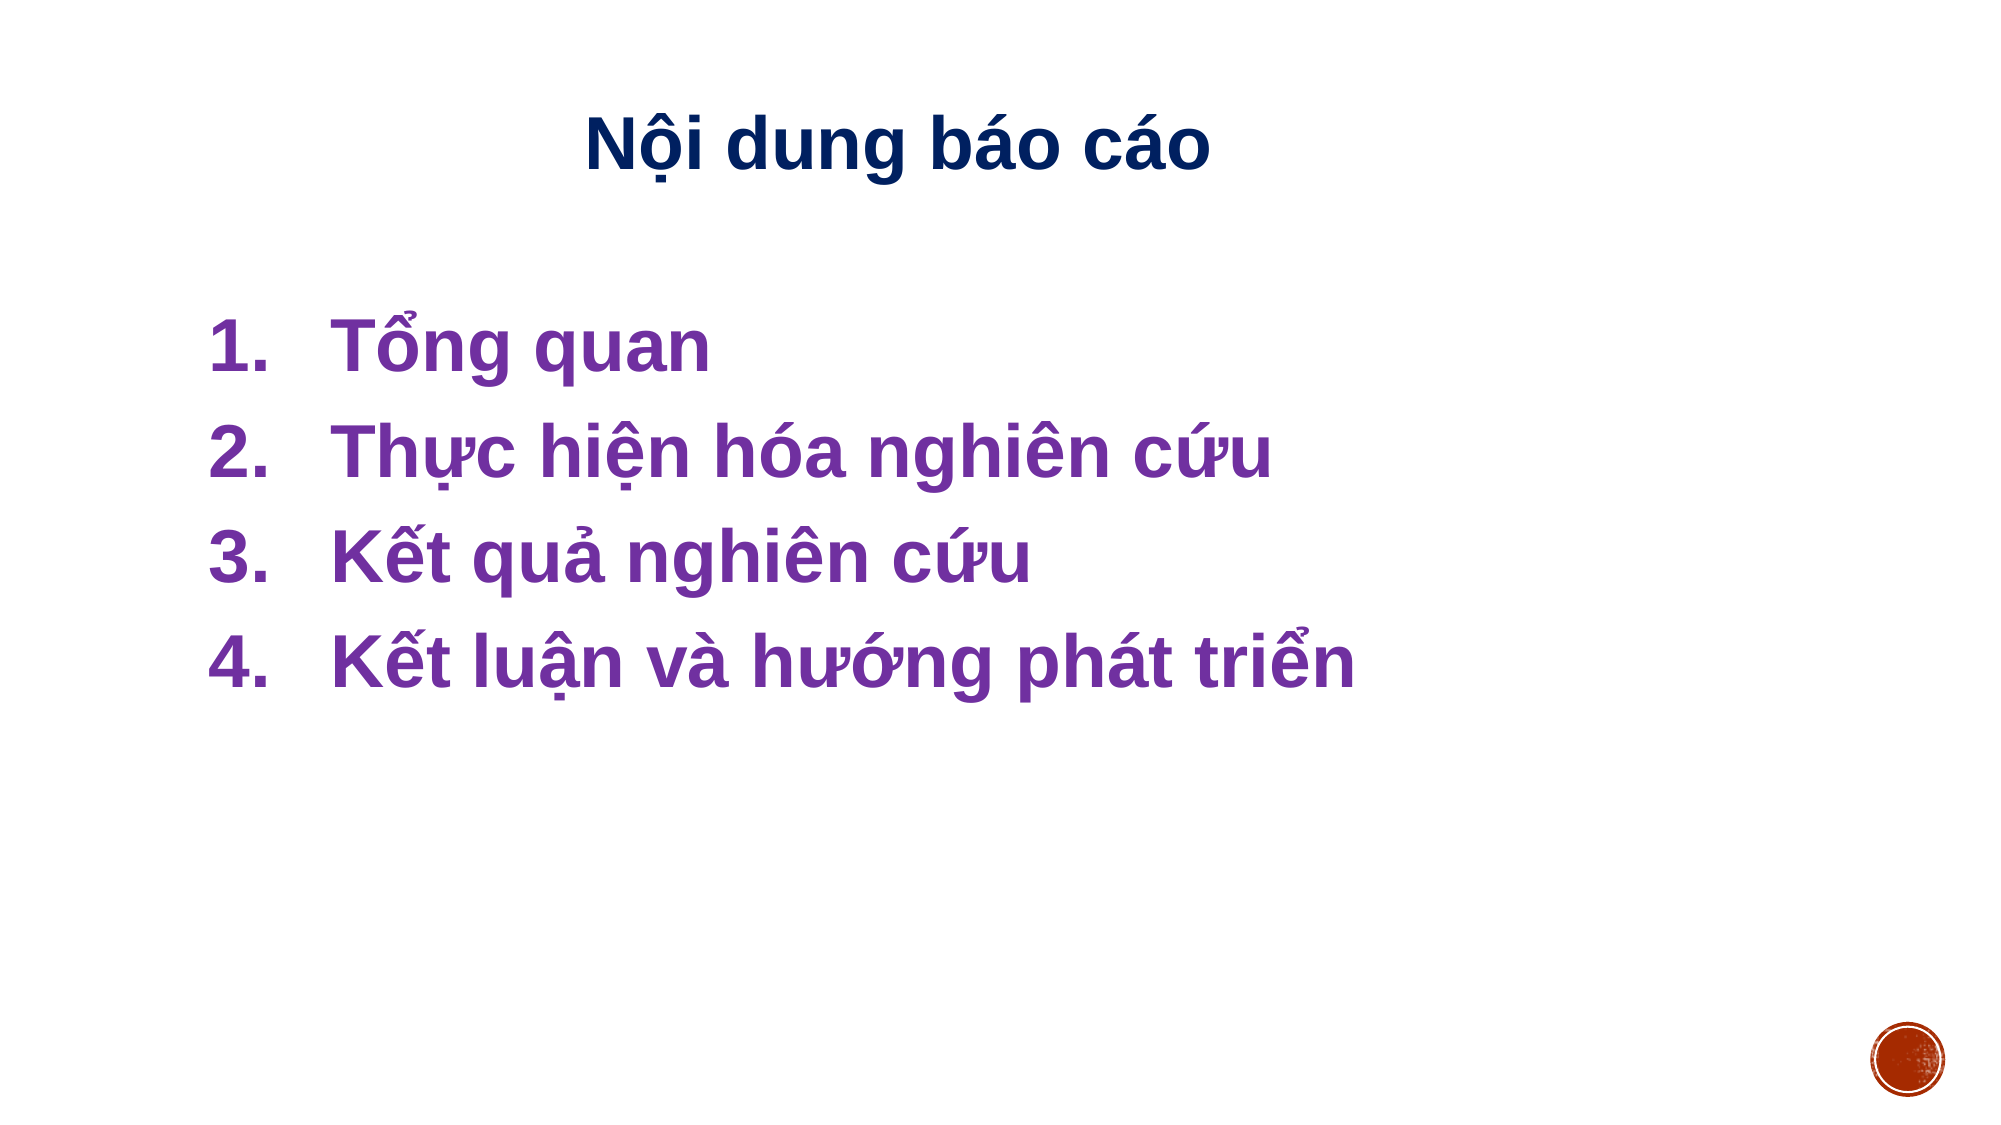

Nội dung báo cáo
Tổng quan
Thực hiện hóa nghiên cứu
Kết quả nghiên cứu
Kết luận và hướng phát triển